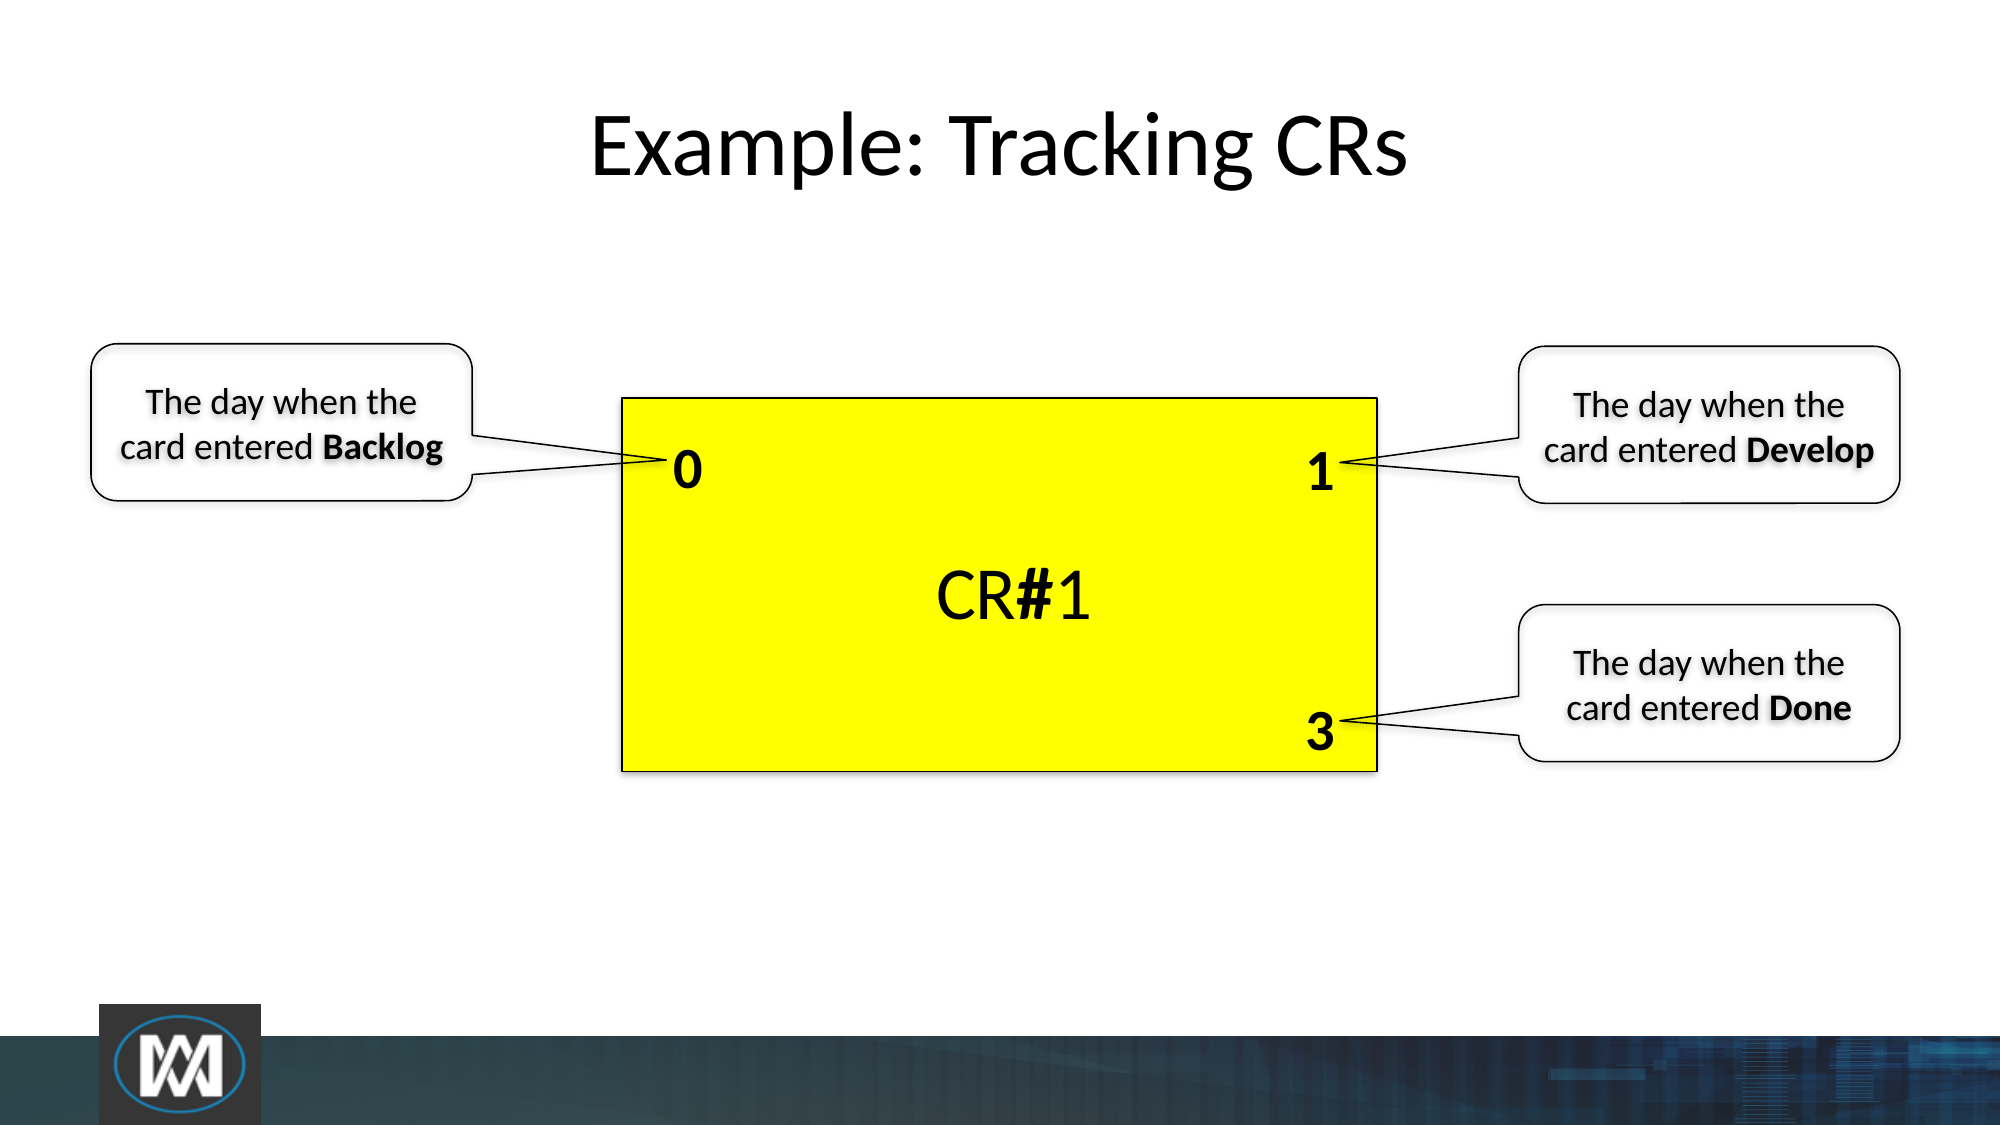

# Example: Tracking CRs
The day when the card entered Backlog
The day when the card entered Develop

0
1
CR#1
The day when the card entered Done
3